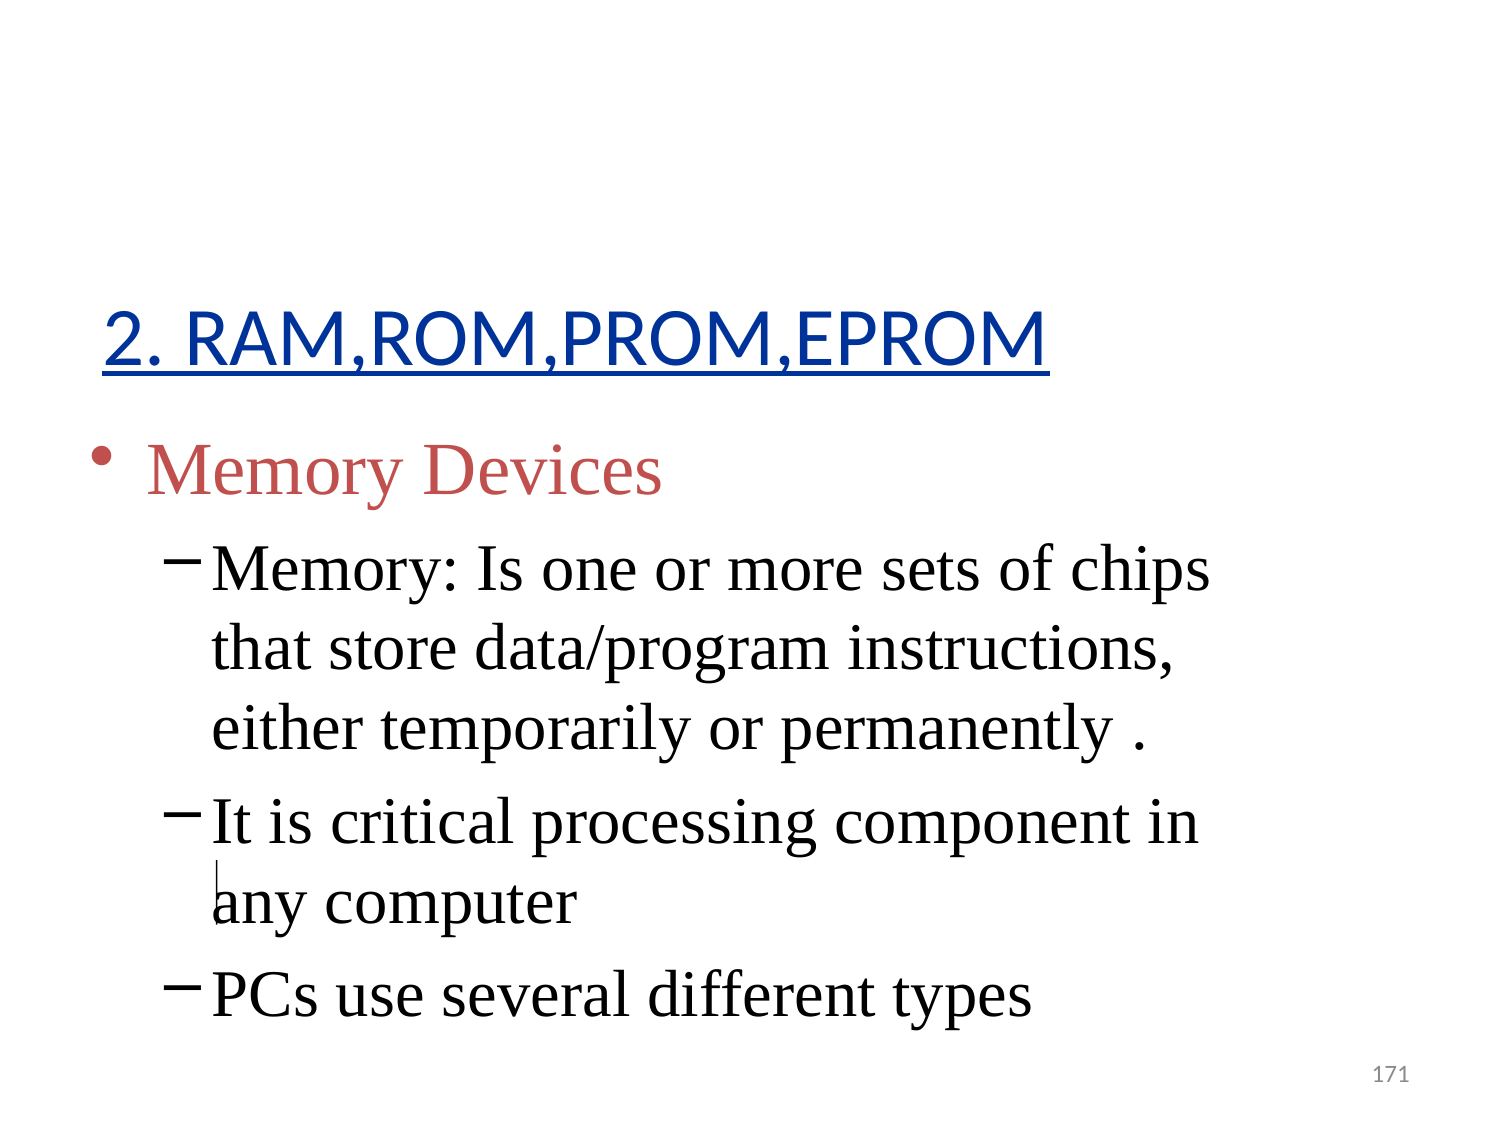

2. RAM,ROM,PROM,EPROM
Memory Devices
Memory: Is one or more sets of chips that store data/program instructions, either temporarily or permanently .
It is critical processing component in any computer
PCs use several different types

171